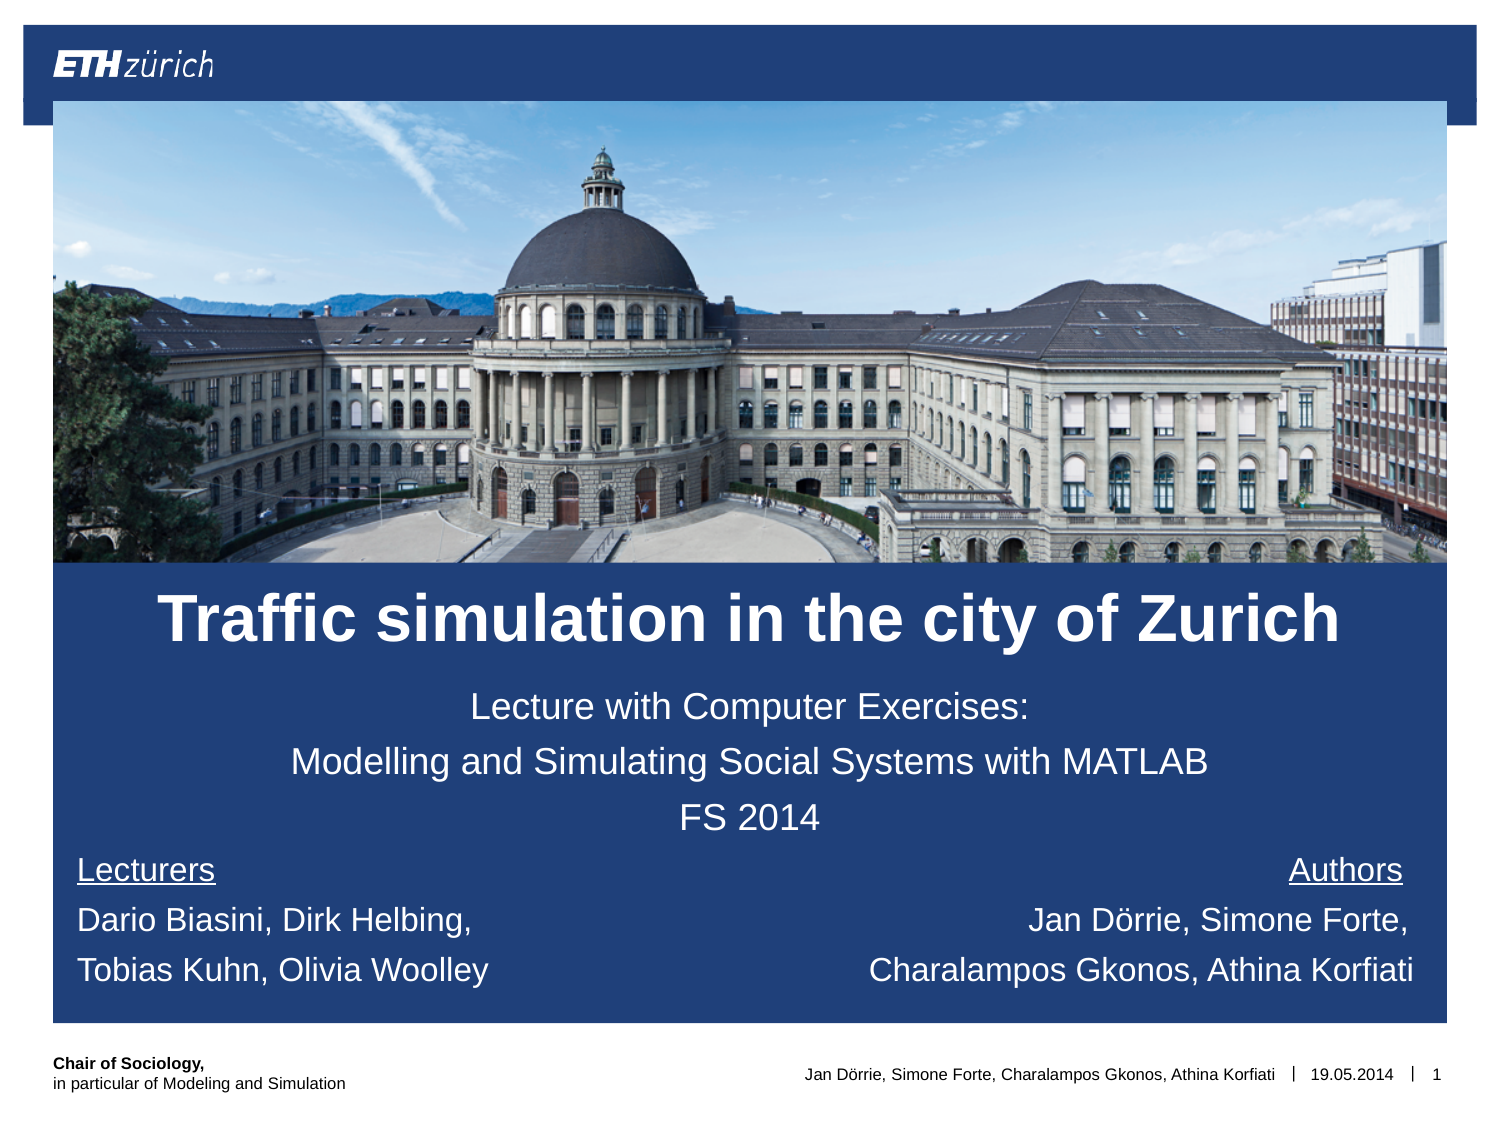

# Traffic simulation in the city of Zurich
Lecture with Computer Exercises:
Modelling and Simulating Social Systems with MATLAB
FS 2014
Lecturers                                                                                                                    Authors
Dario Biasini, Dirk Helbing,                                                            Jan Dörrie, Simone Forte,
Tobias Kuhn, Olivia Woolley                                         Charalampos Gkonos, Athina Korfiati
Jan Dörrie, Simone Forte, Charalampos Gkonos, Athina Korfiati
19.05.2014
1